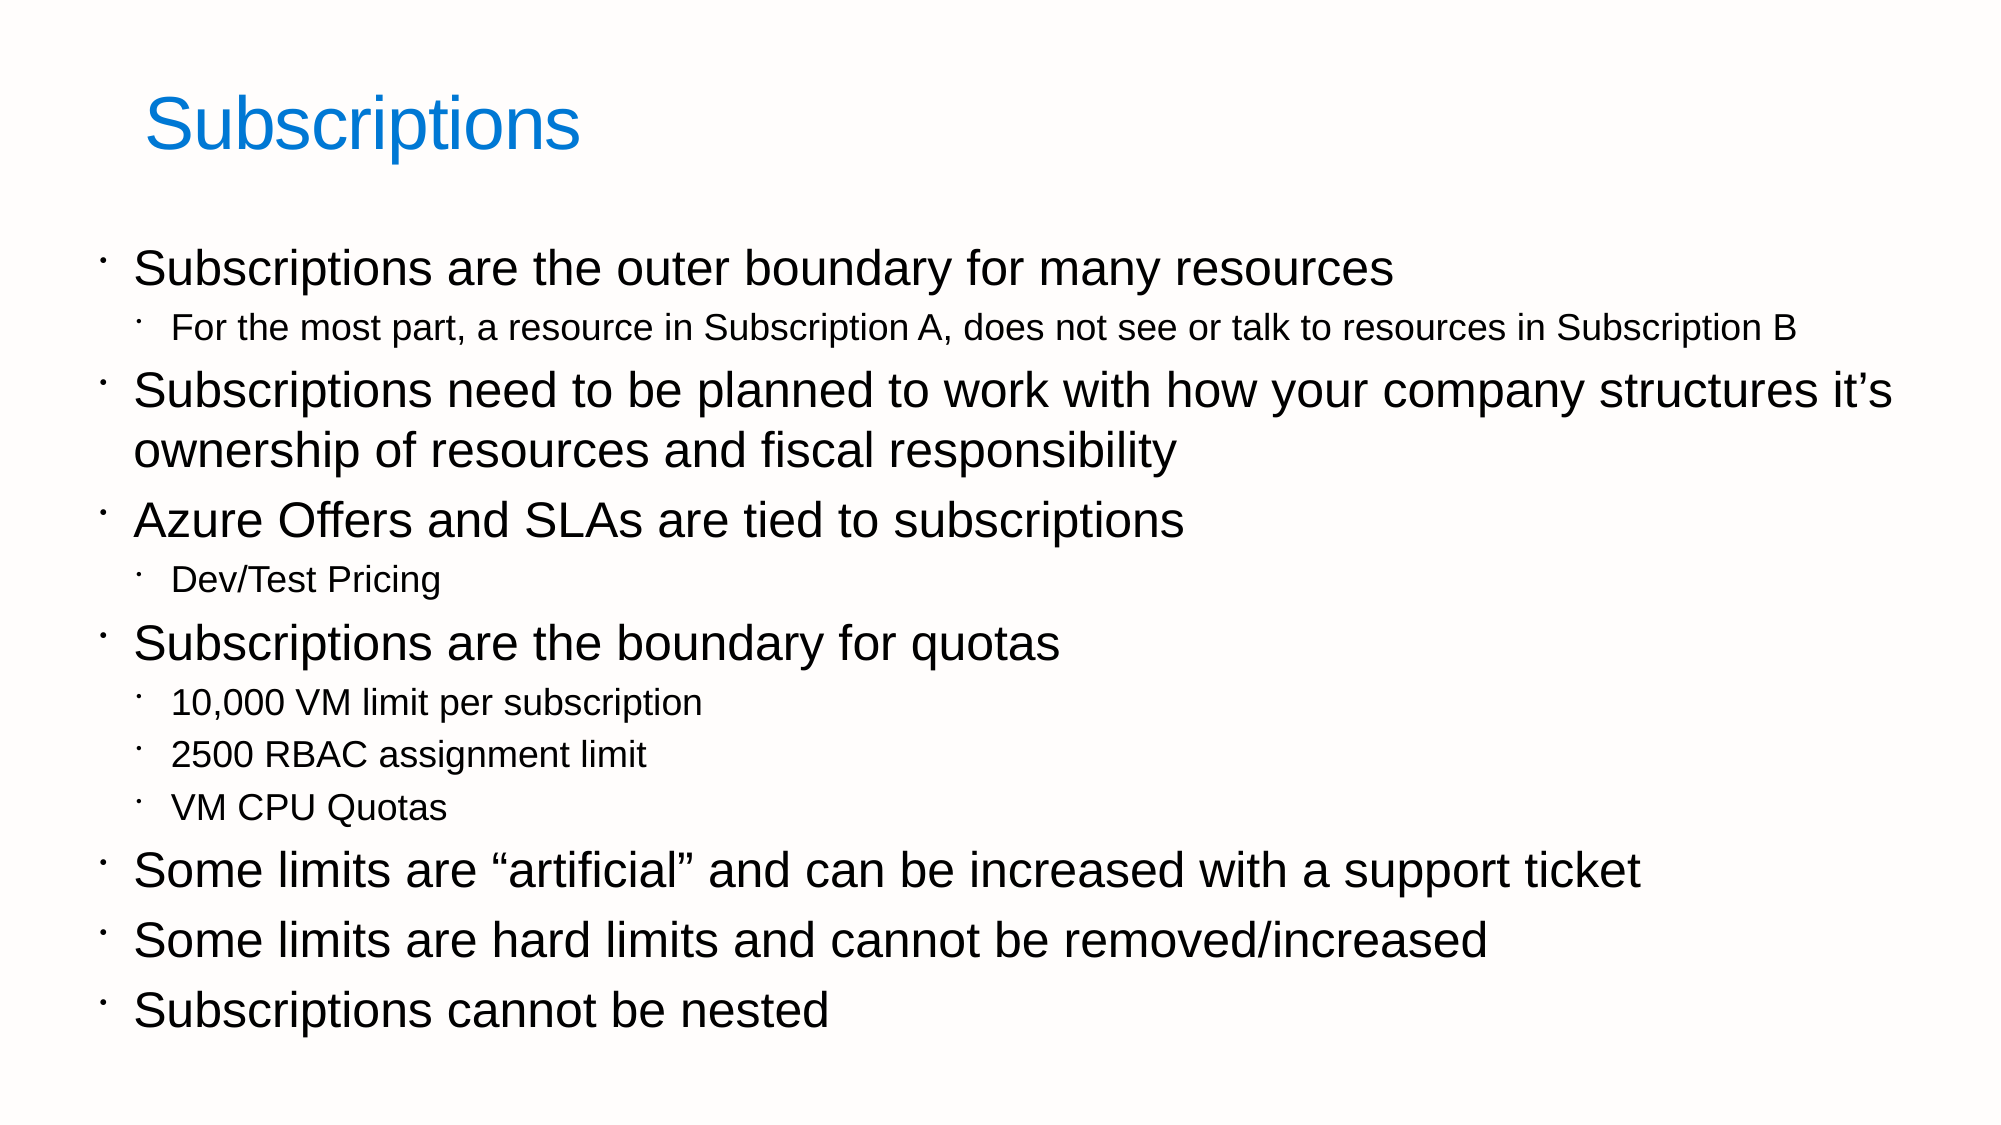

# Subscriptions
Subscriptions are the outer boundary for many resources
For the most part, a resource in Subscription A, does not see or talk to resources in Subscription B
Subscriptions need to be planned to work with how your company structures it’s ownership of resources and fiscal responsibility
Azure Offers and SLAs are tied to subscriptions
Dev/Test Pricing
Subscriptions are the boundary for quotas
10,000 VM limit per subscription
2500 RBAC assignment limit
VM CPU Quotas
Some limits are “artificial” and can be increased with a support ticket
Some limits are hard limits and cannot be removed/increased
Subscriptions cannot be nested